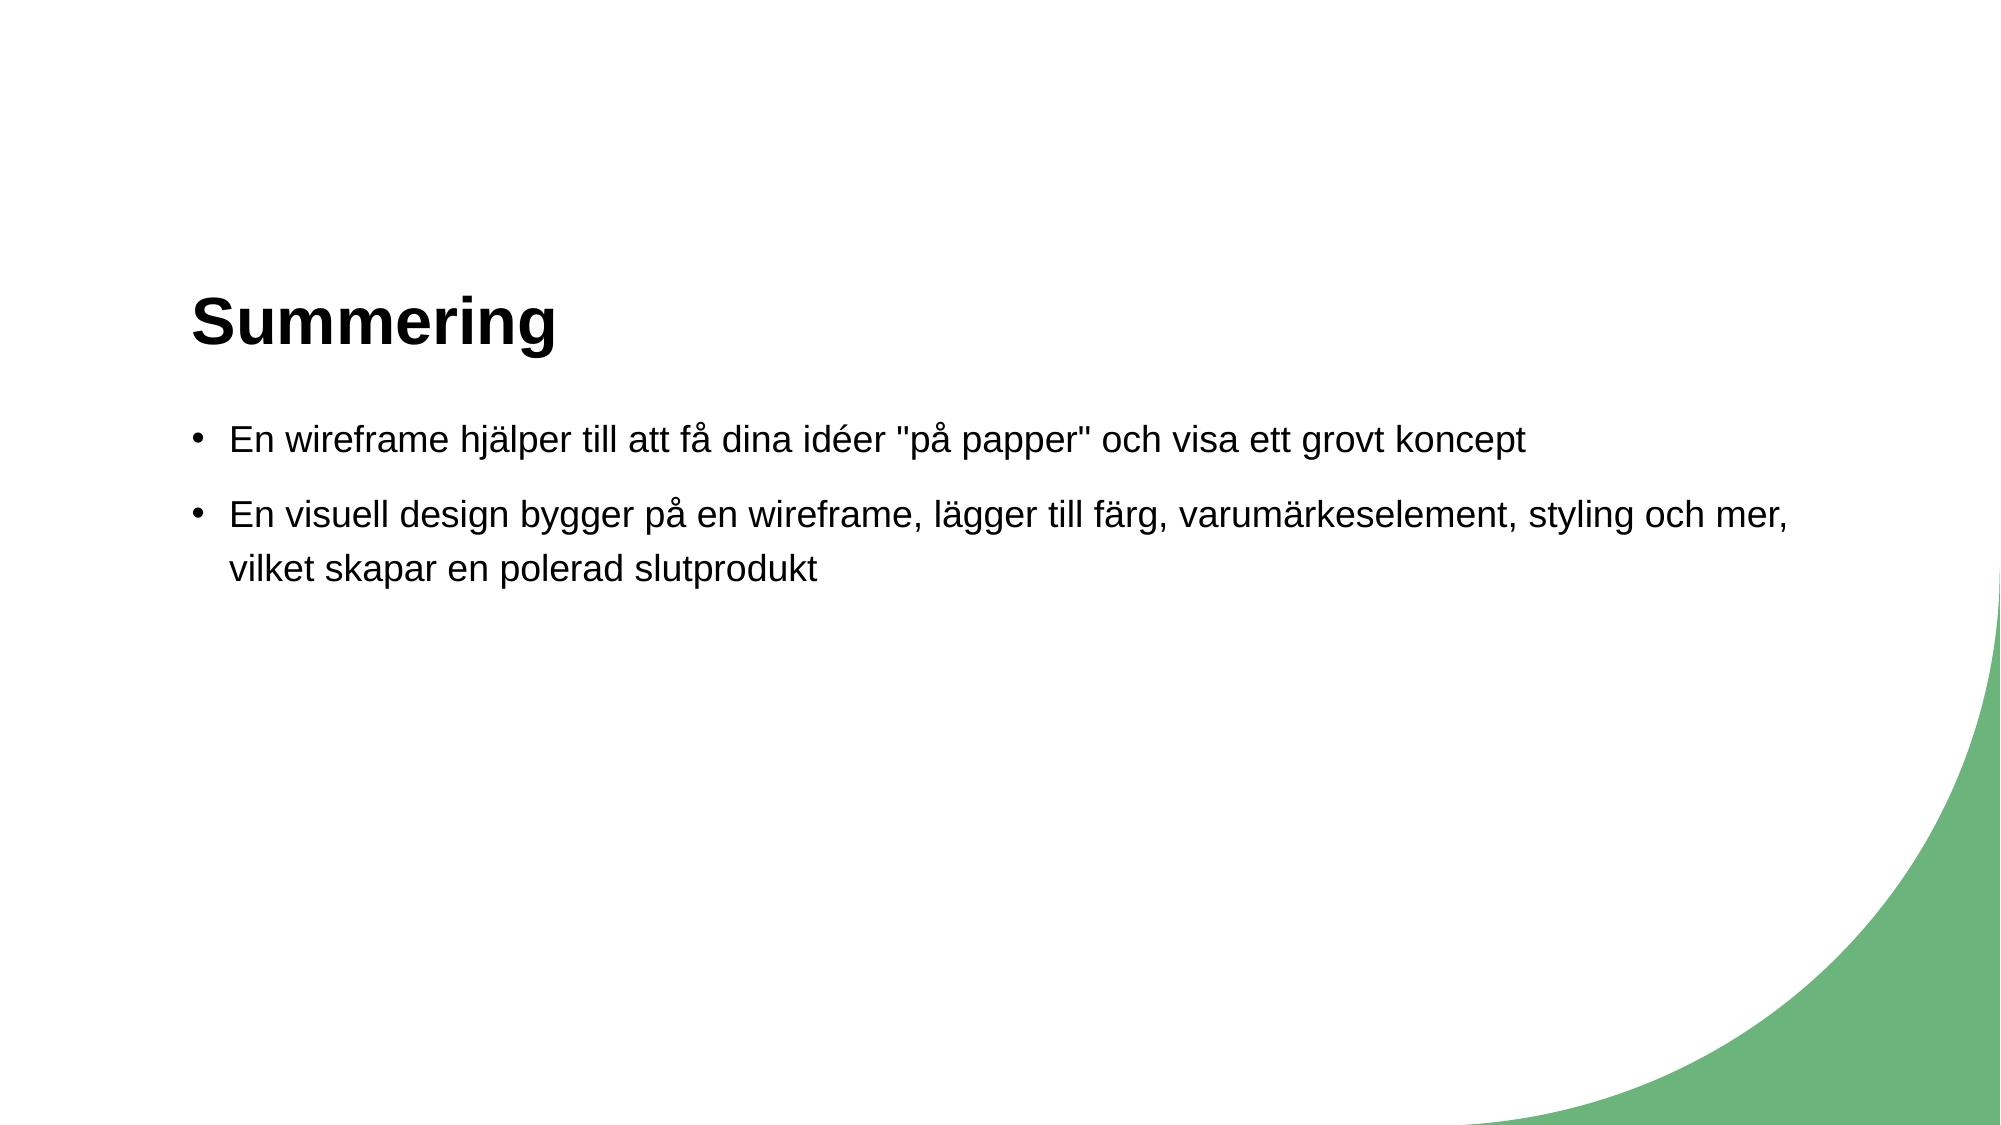

# Summering
En wireframe hjälper till att få dina idéer "på papper" och visa ett grovt koncept
En visuell design bygger på en wireframe, lägger till färg, varumärkeselement, styling och mer, vilket skapar en polerad slutprodukt